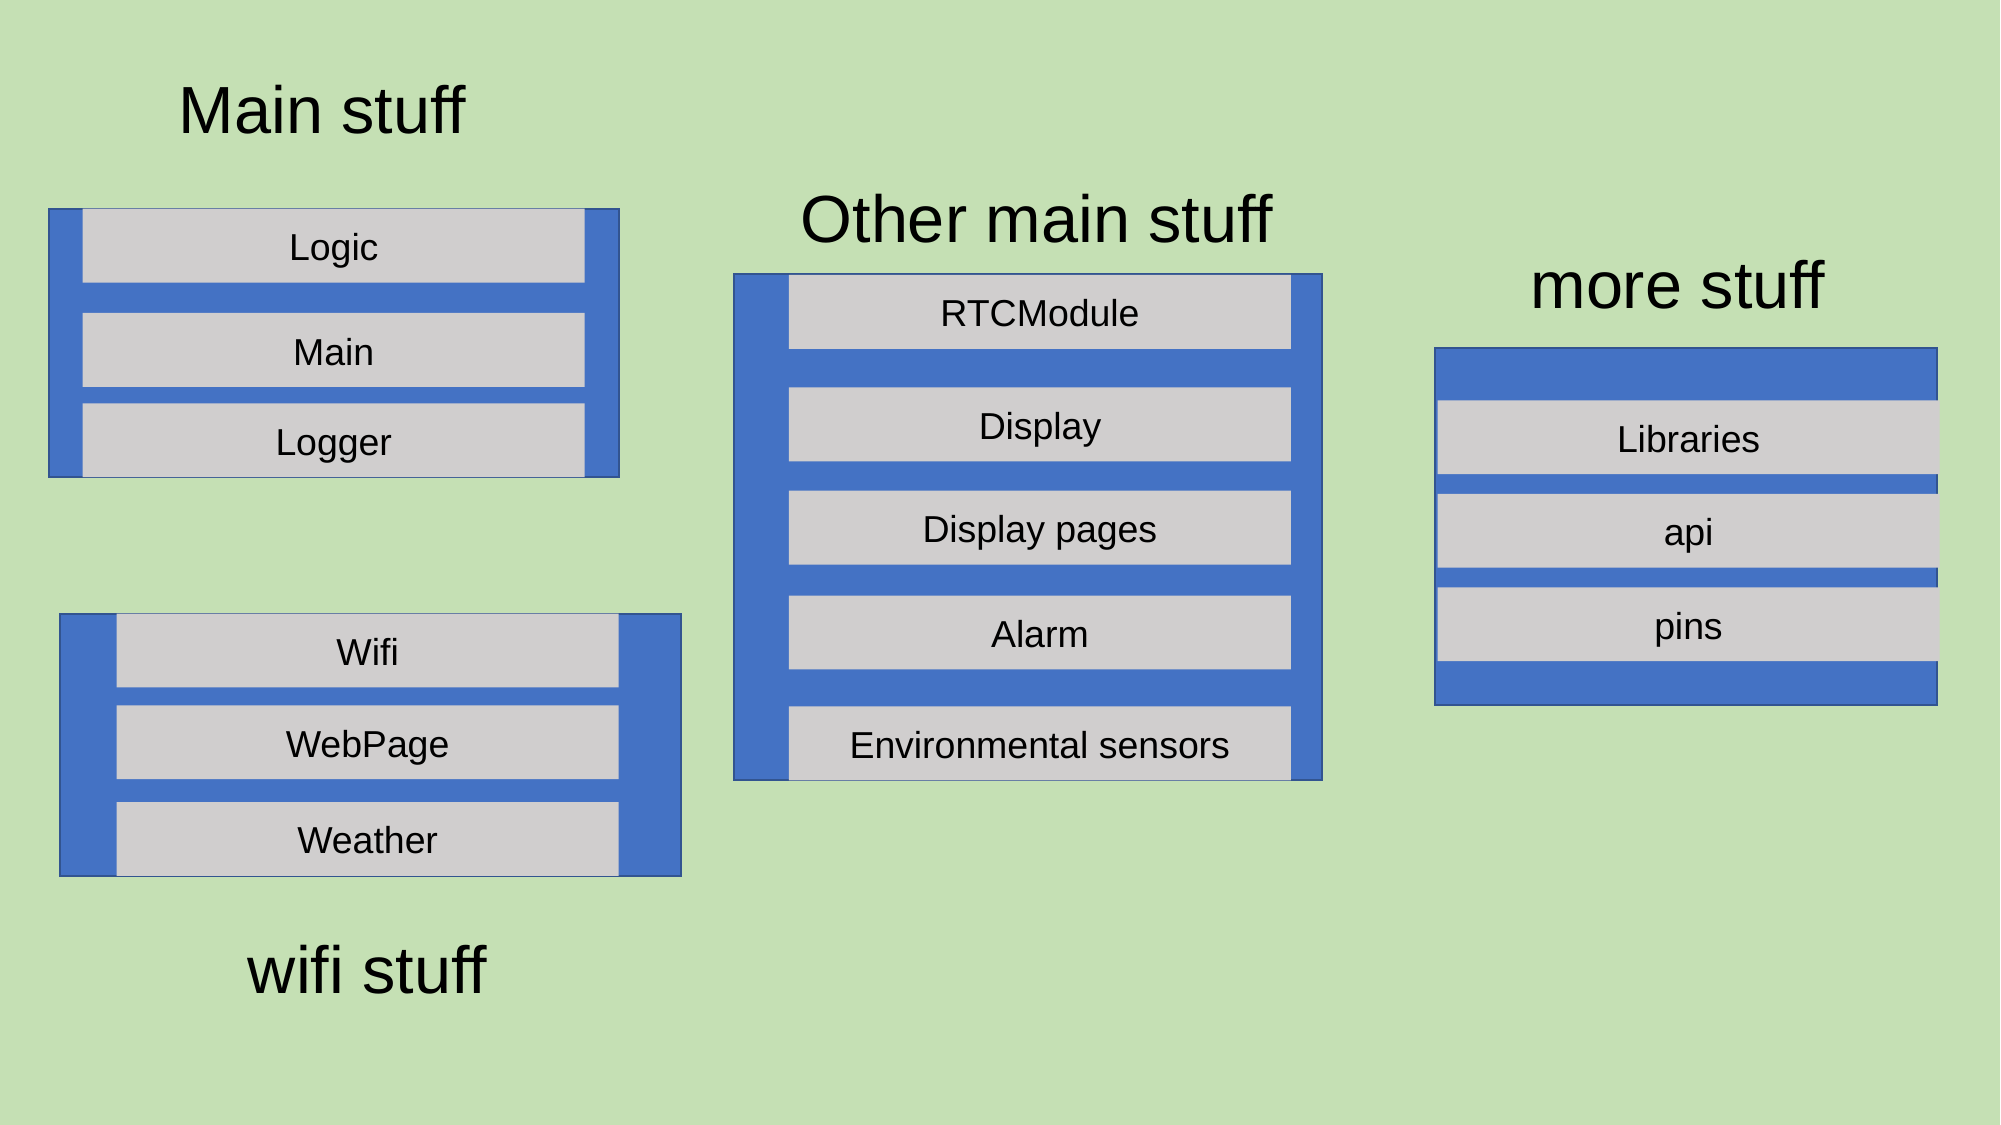

Main stuff
Other main stuff

Logic
more stuff

RTCModule
Main

Display
Libraries
Logger
Display pages
api
pins
Alarm

Wifi
WebPage
Environmental sensors
Weather
wifi stuff